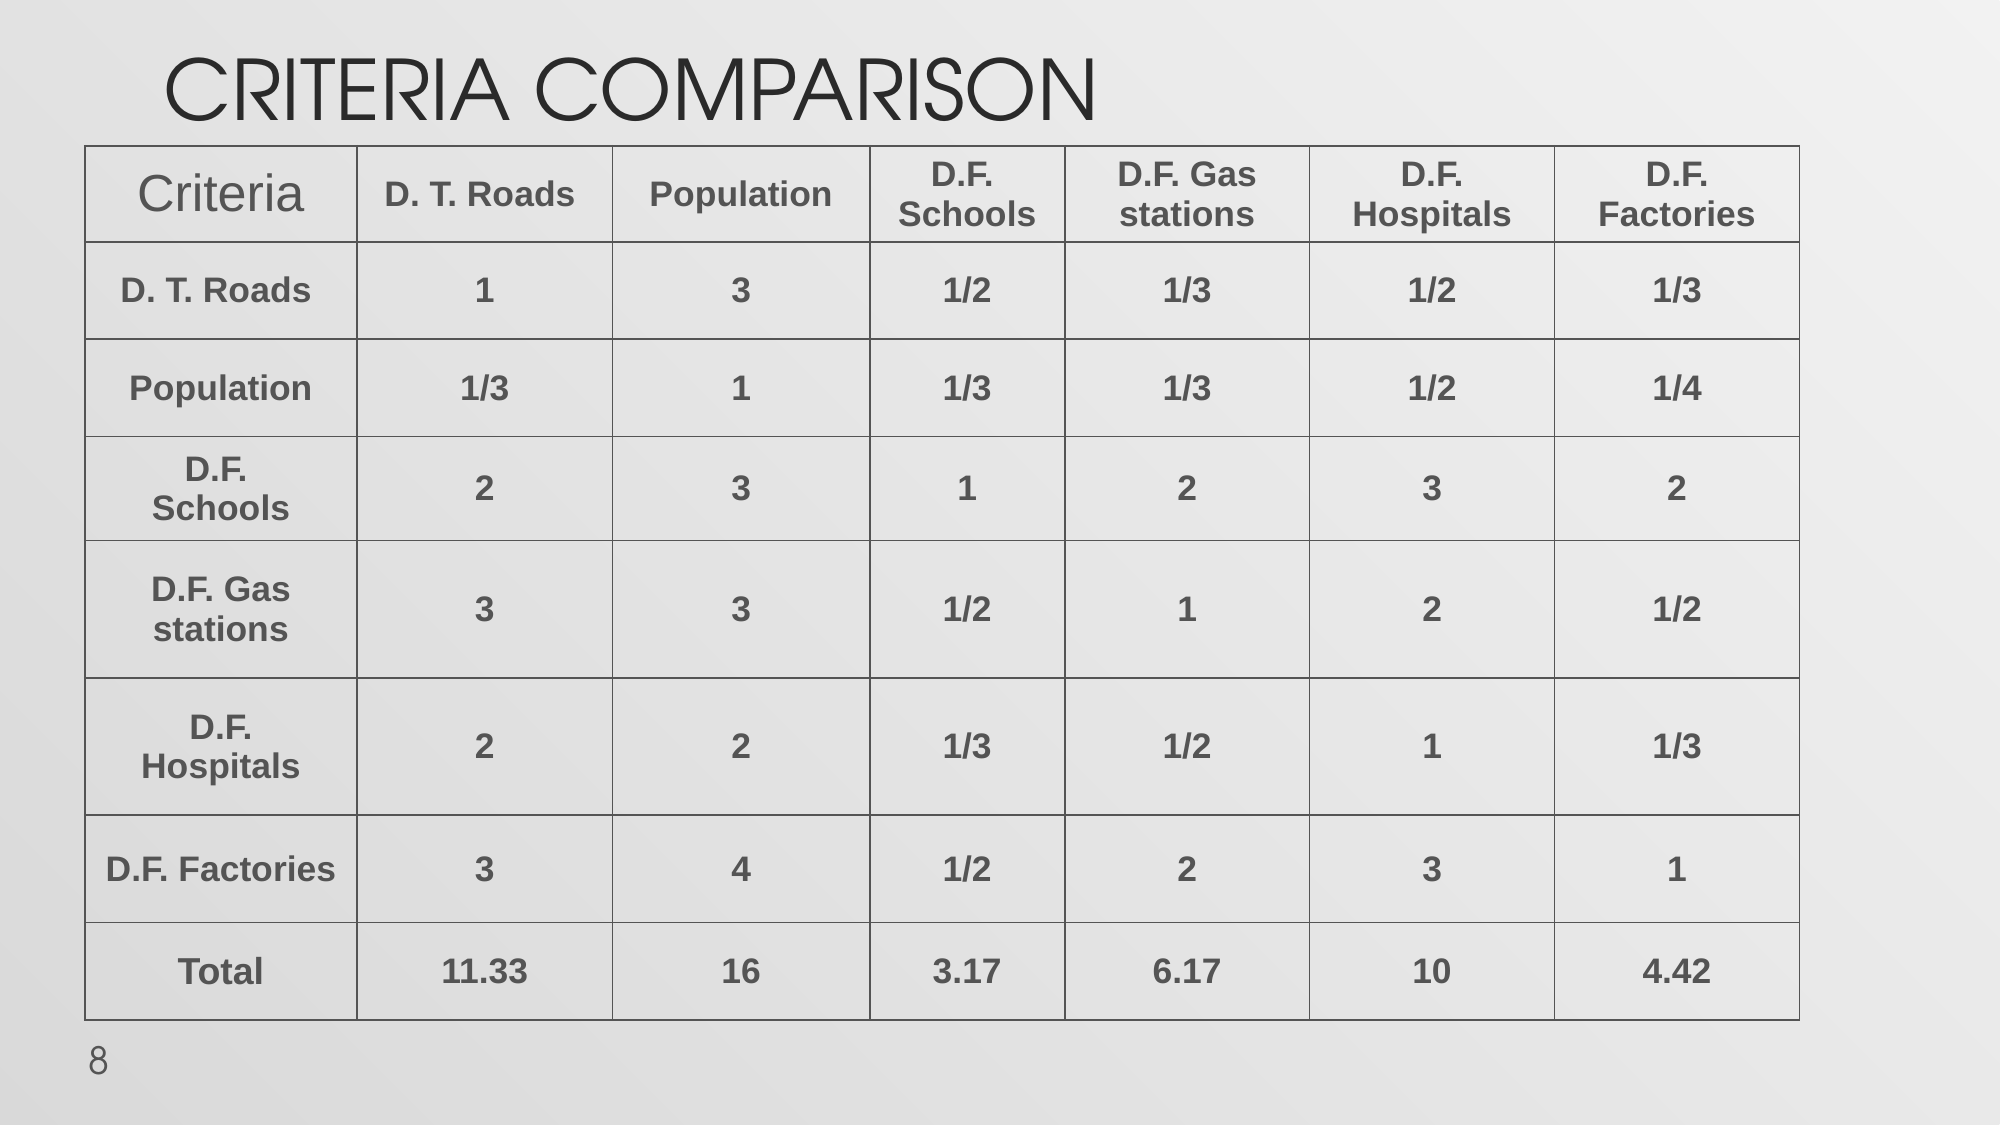

# Criteria comparison
| Criteria | D. T. Roads | Population | D.F. Schools | D.F. Gas stations | D.F. Hospitals | D.F. Factories |
| --- | --- | --- | --- | --- | --- | --- |
| D. T. Roads | 1 | 3 | 1/2 | 1/3 | 1/2 | 1/3 |
| Population | 1/3 | 1 | 1/3 | 1/3 | 1/2 | 1/4 |
| D.F. Schools | 2 | 3 | 1 | 2 | 3 | 2 |
| D.F. Gas stations | 3 | 3 | 1/2 | 1 | 2 | 1/2 |
| D.F. Hospitals | 2 | 2 | 1/3 | 1/2 | 1 | 1/3 |
| D.F. Factories | 3 | 4 | 1/2 | 2 | 3 | 1 |
| Total | 11.33 | 16 | 3.17 | 6.17 | 10 | 4.42 |
8